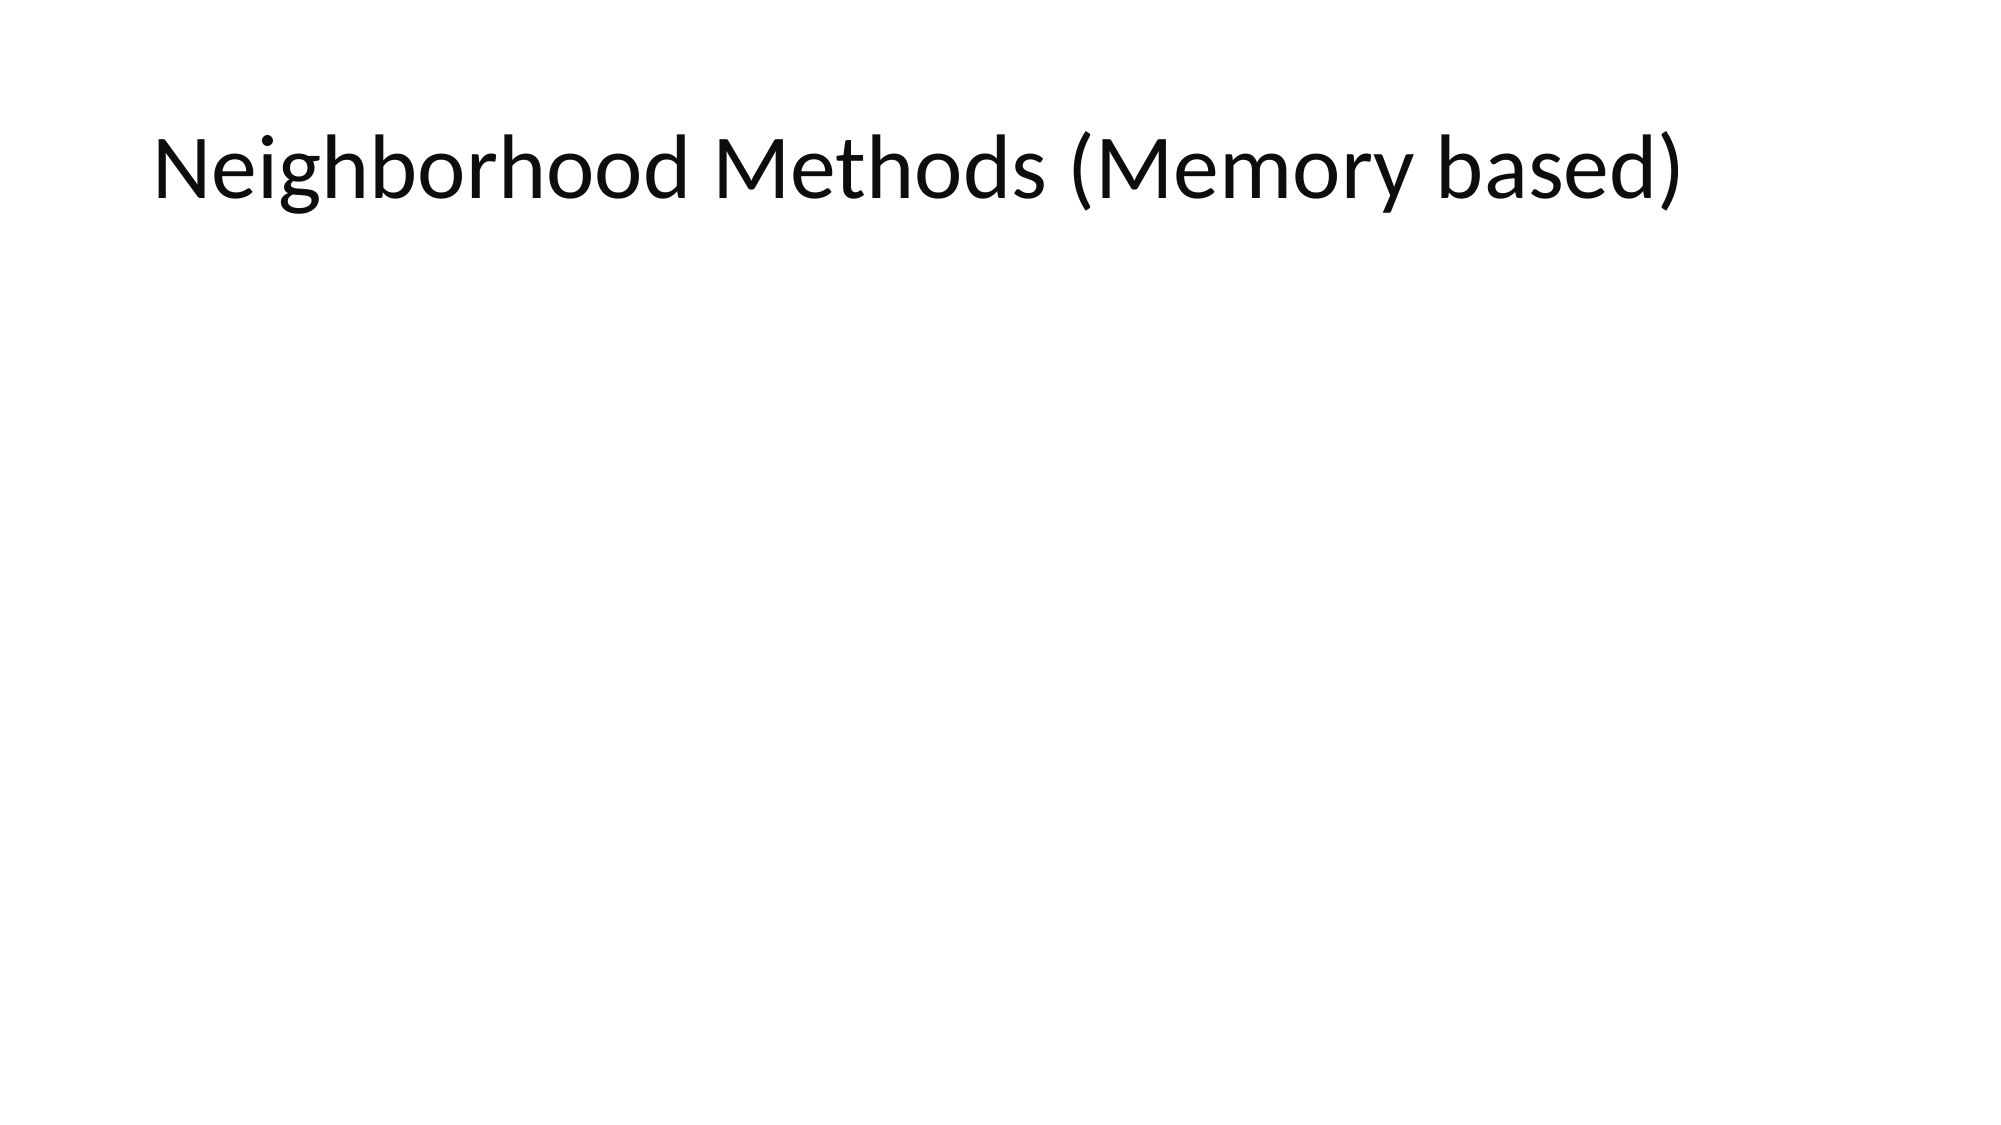

# Neighborhood Methods (Memory based)

Similarity becomes very important
User-user similarity
Item-Item similarity
Clustering
Near Neighbor Regression
Dimensionality Reduction
Direct matrix factorization (SVD)
Advanced – Graph models for neighborhood based methods